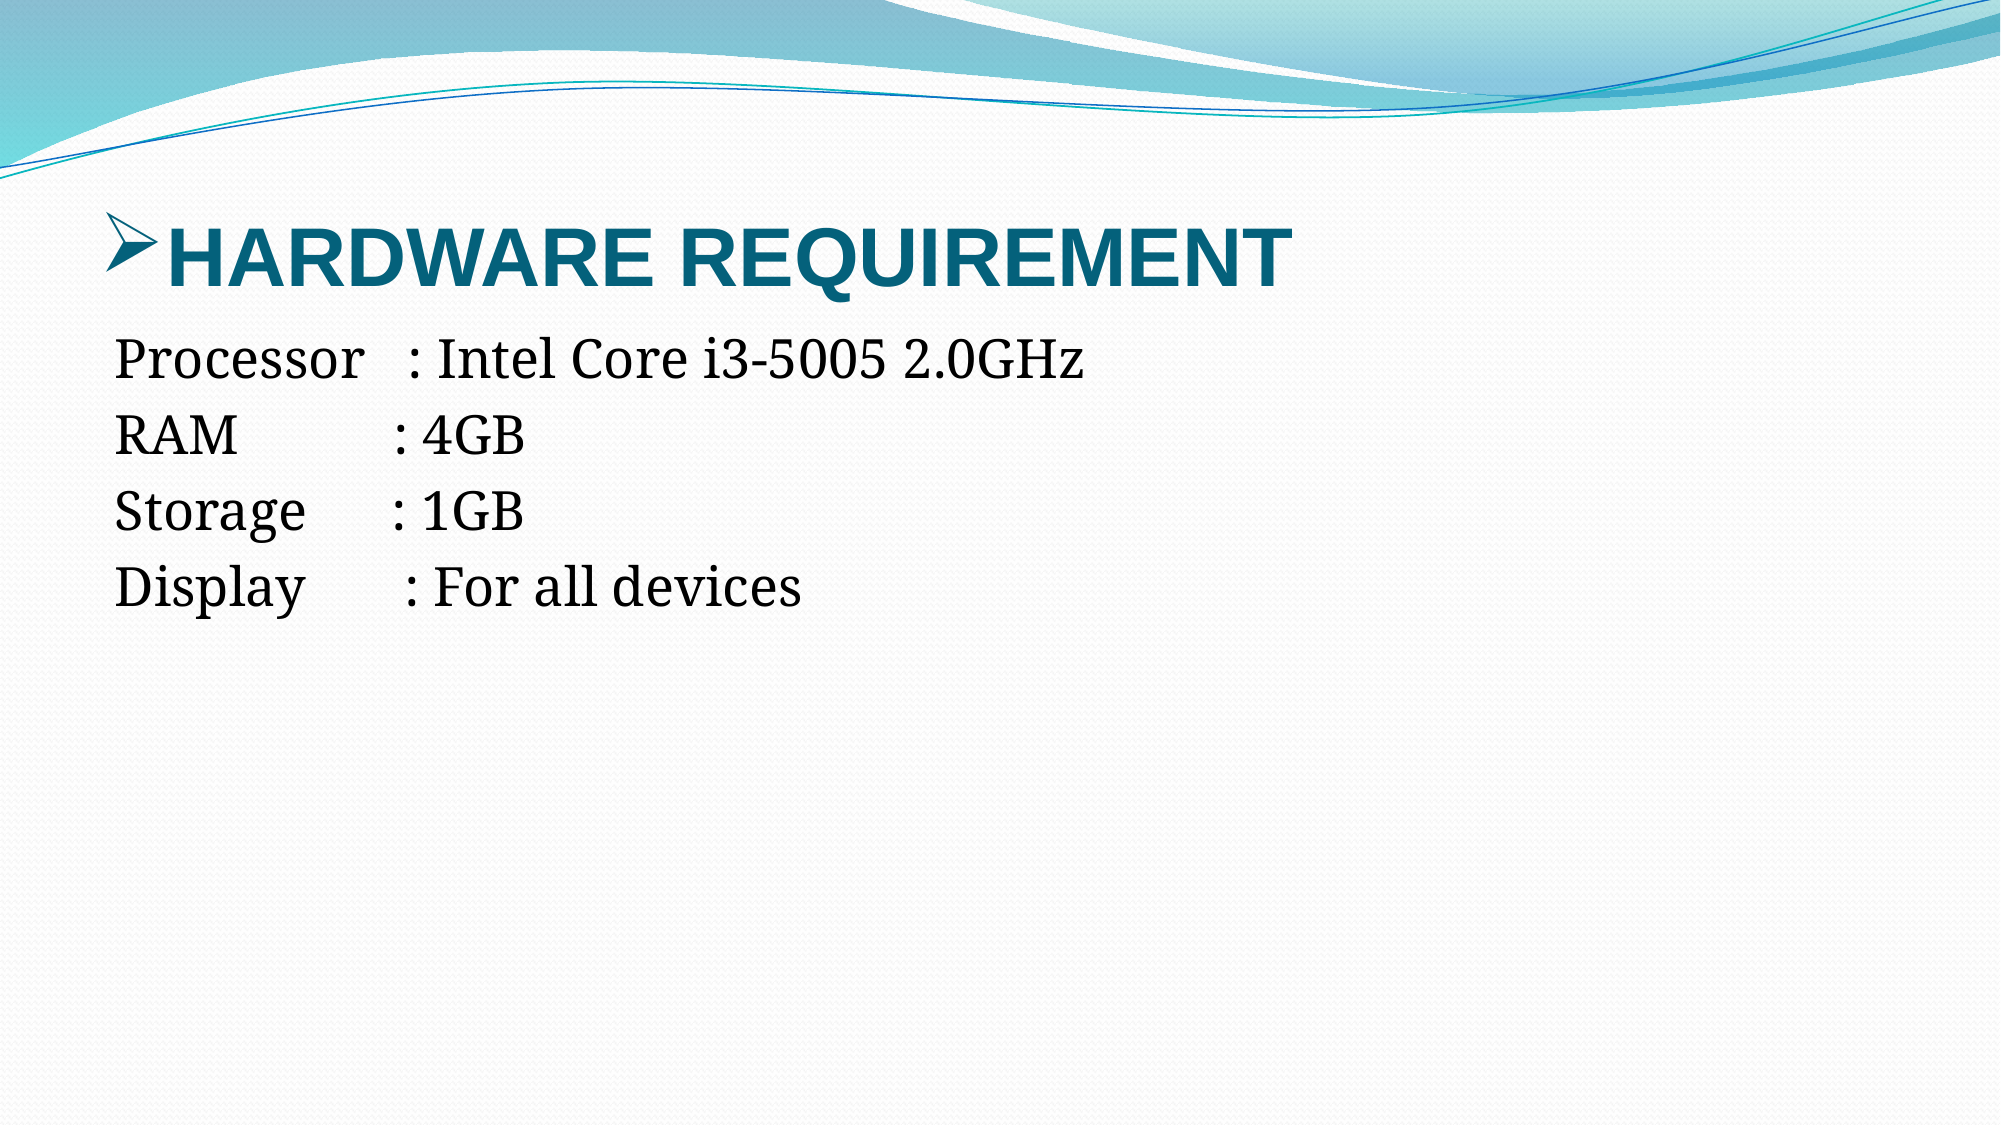

# HARDWARE REQUIREMENT
Processor   : Intel Core i3-5005 2.0GHz
RAM           : 4GB
Storage      : 1GB
Display       : For all devices